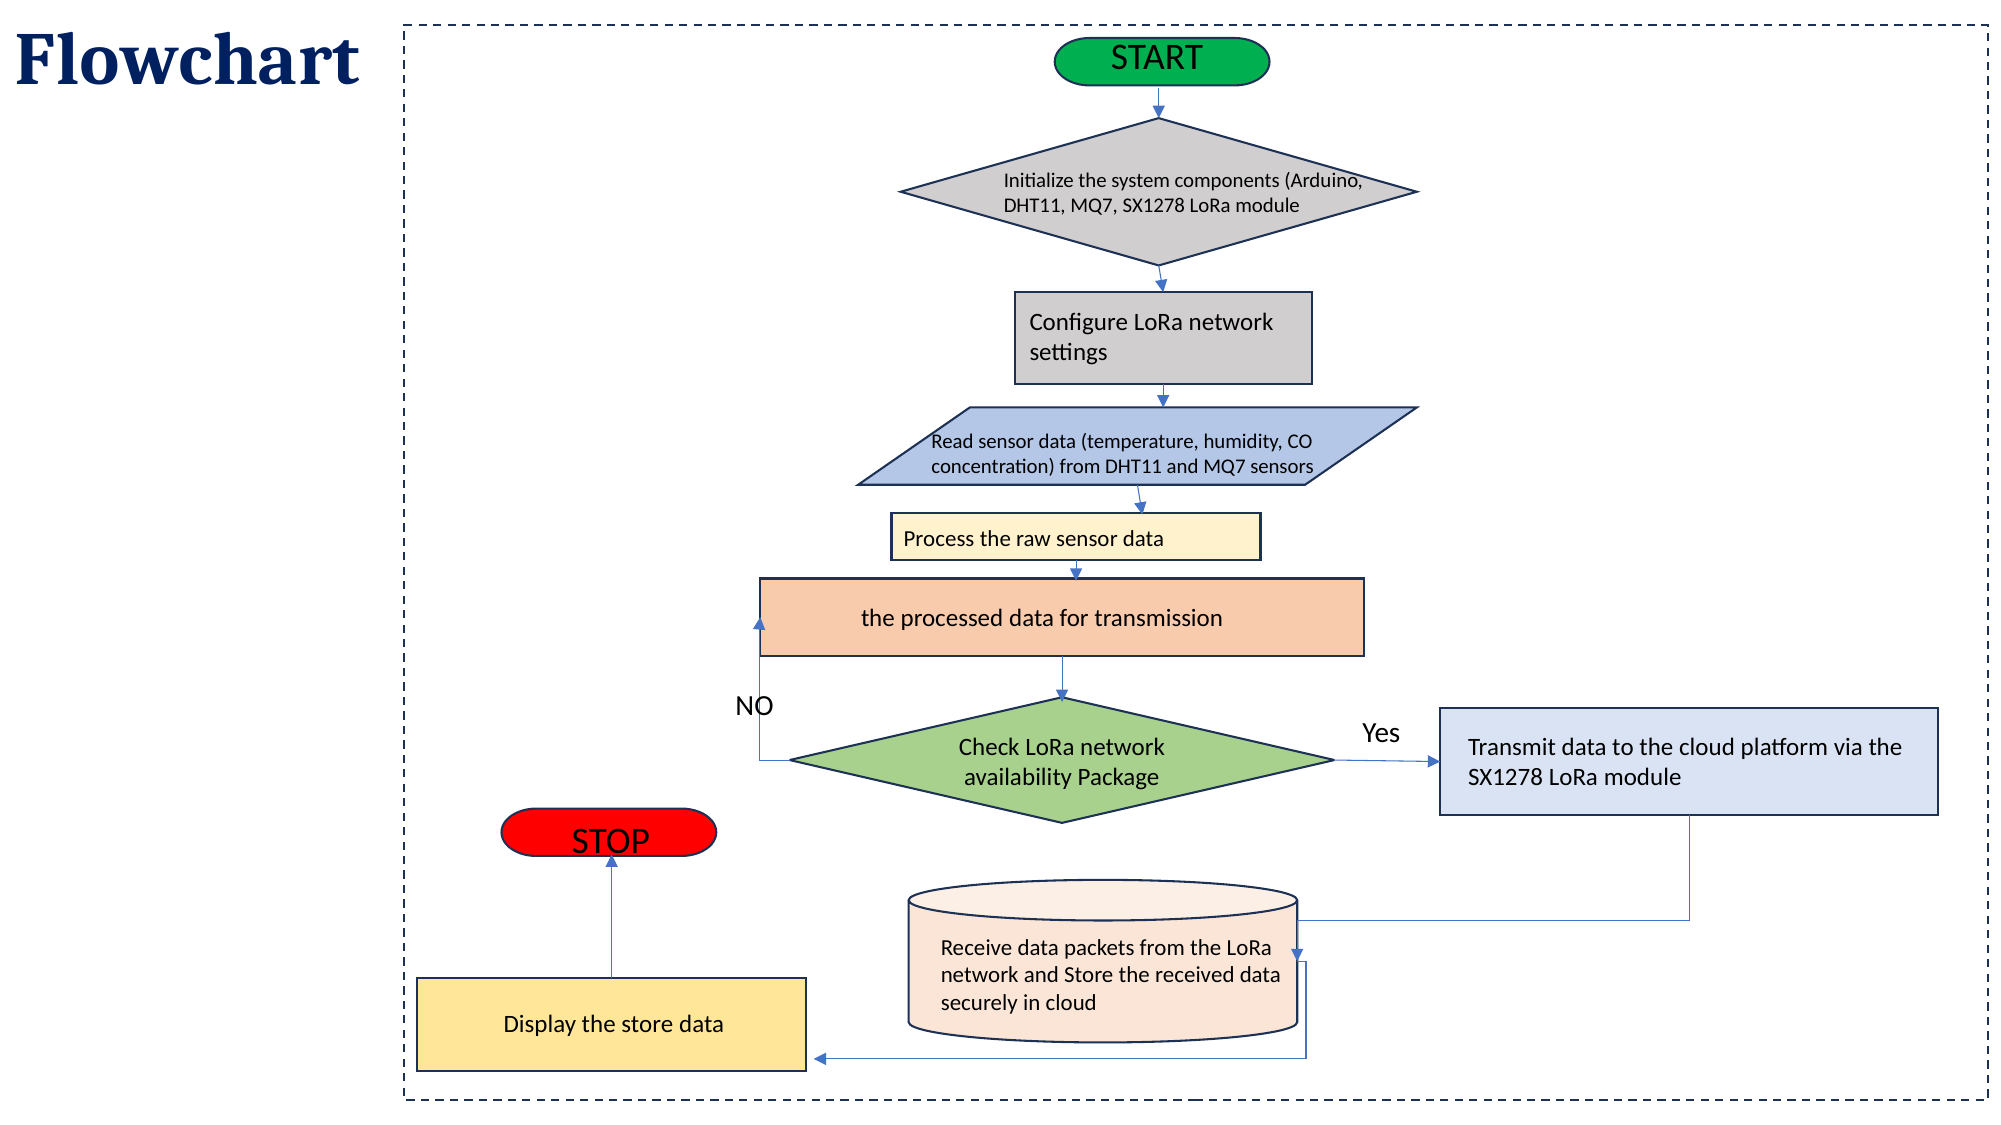

Flowchart
START

Initialize the system components (Arduino, DHT11, MQ7, SX1278 LoRa module

Configure LoRa network settings

Read sensor data (temperature, humidity, CO concentration) from DHT11 and MQ7 sensors

Process the raw sensor data

the processed data for transmission
NO
Check LoRa network availability Package
Yes

Transmit data to the cloud platform via the SX1278 LoRa module

STOP

Receive data packets from the LoRa network and Store the received data securely in cloud

Display the store data